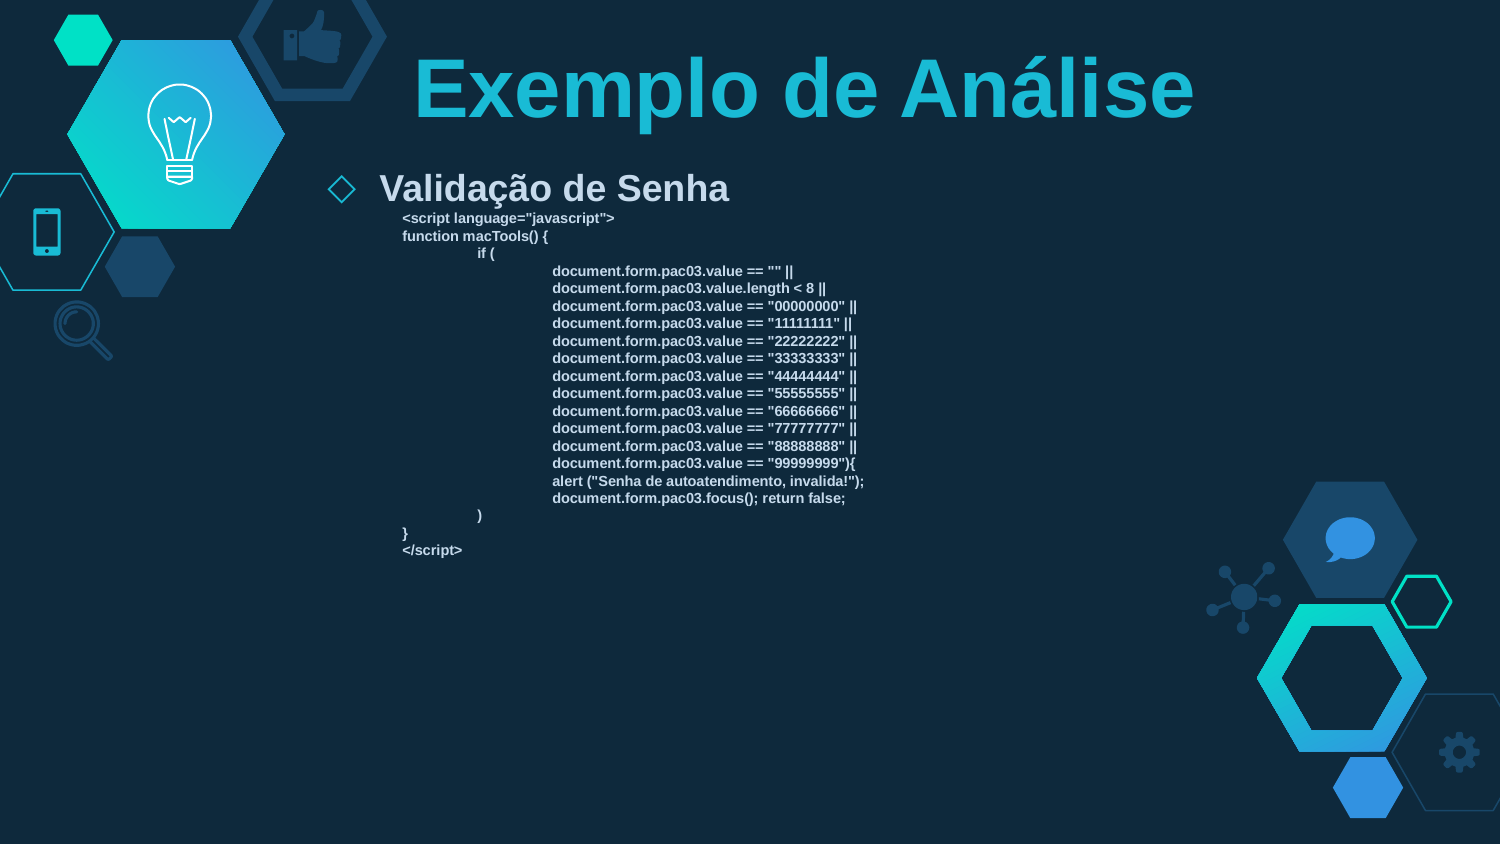

# Exemplo de Análise
Validação de Senha
<script language="javascript">
function macTools() {
if (
document.form.pac03.value == "" ||
document.form.pac03.value.length < 8 ||
document.form.pac03.value == "00000000" ||
document.form.pac03.value == "11111111" ||
document.form.pac03.value == "22222222" ||
document.form.pac03.value == "33333333" ||
document.form.pac03.value == "44444444" ||
document.form.pac03.value == "55555555" ||
document.form.pac03.value == "66666666" ||
document.form.pac03.value == "77777777" ||
document.form.pac03.value == "88888888" ||
document.form.pac03.value == "99999999"){
alert ("Senha de autoatendimento, invalida!");
document.form.pac03.focus(); return false;
)
}
</script>